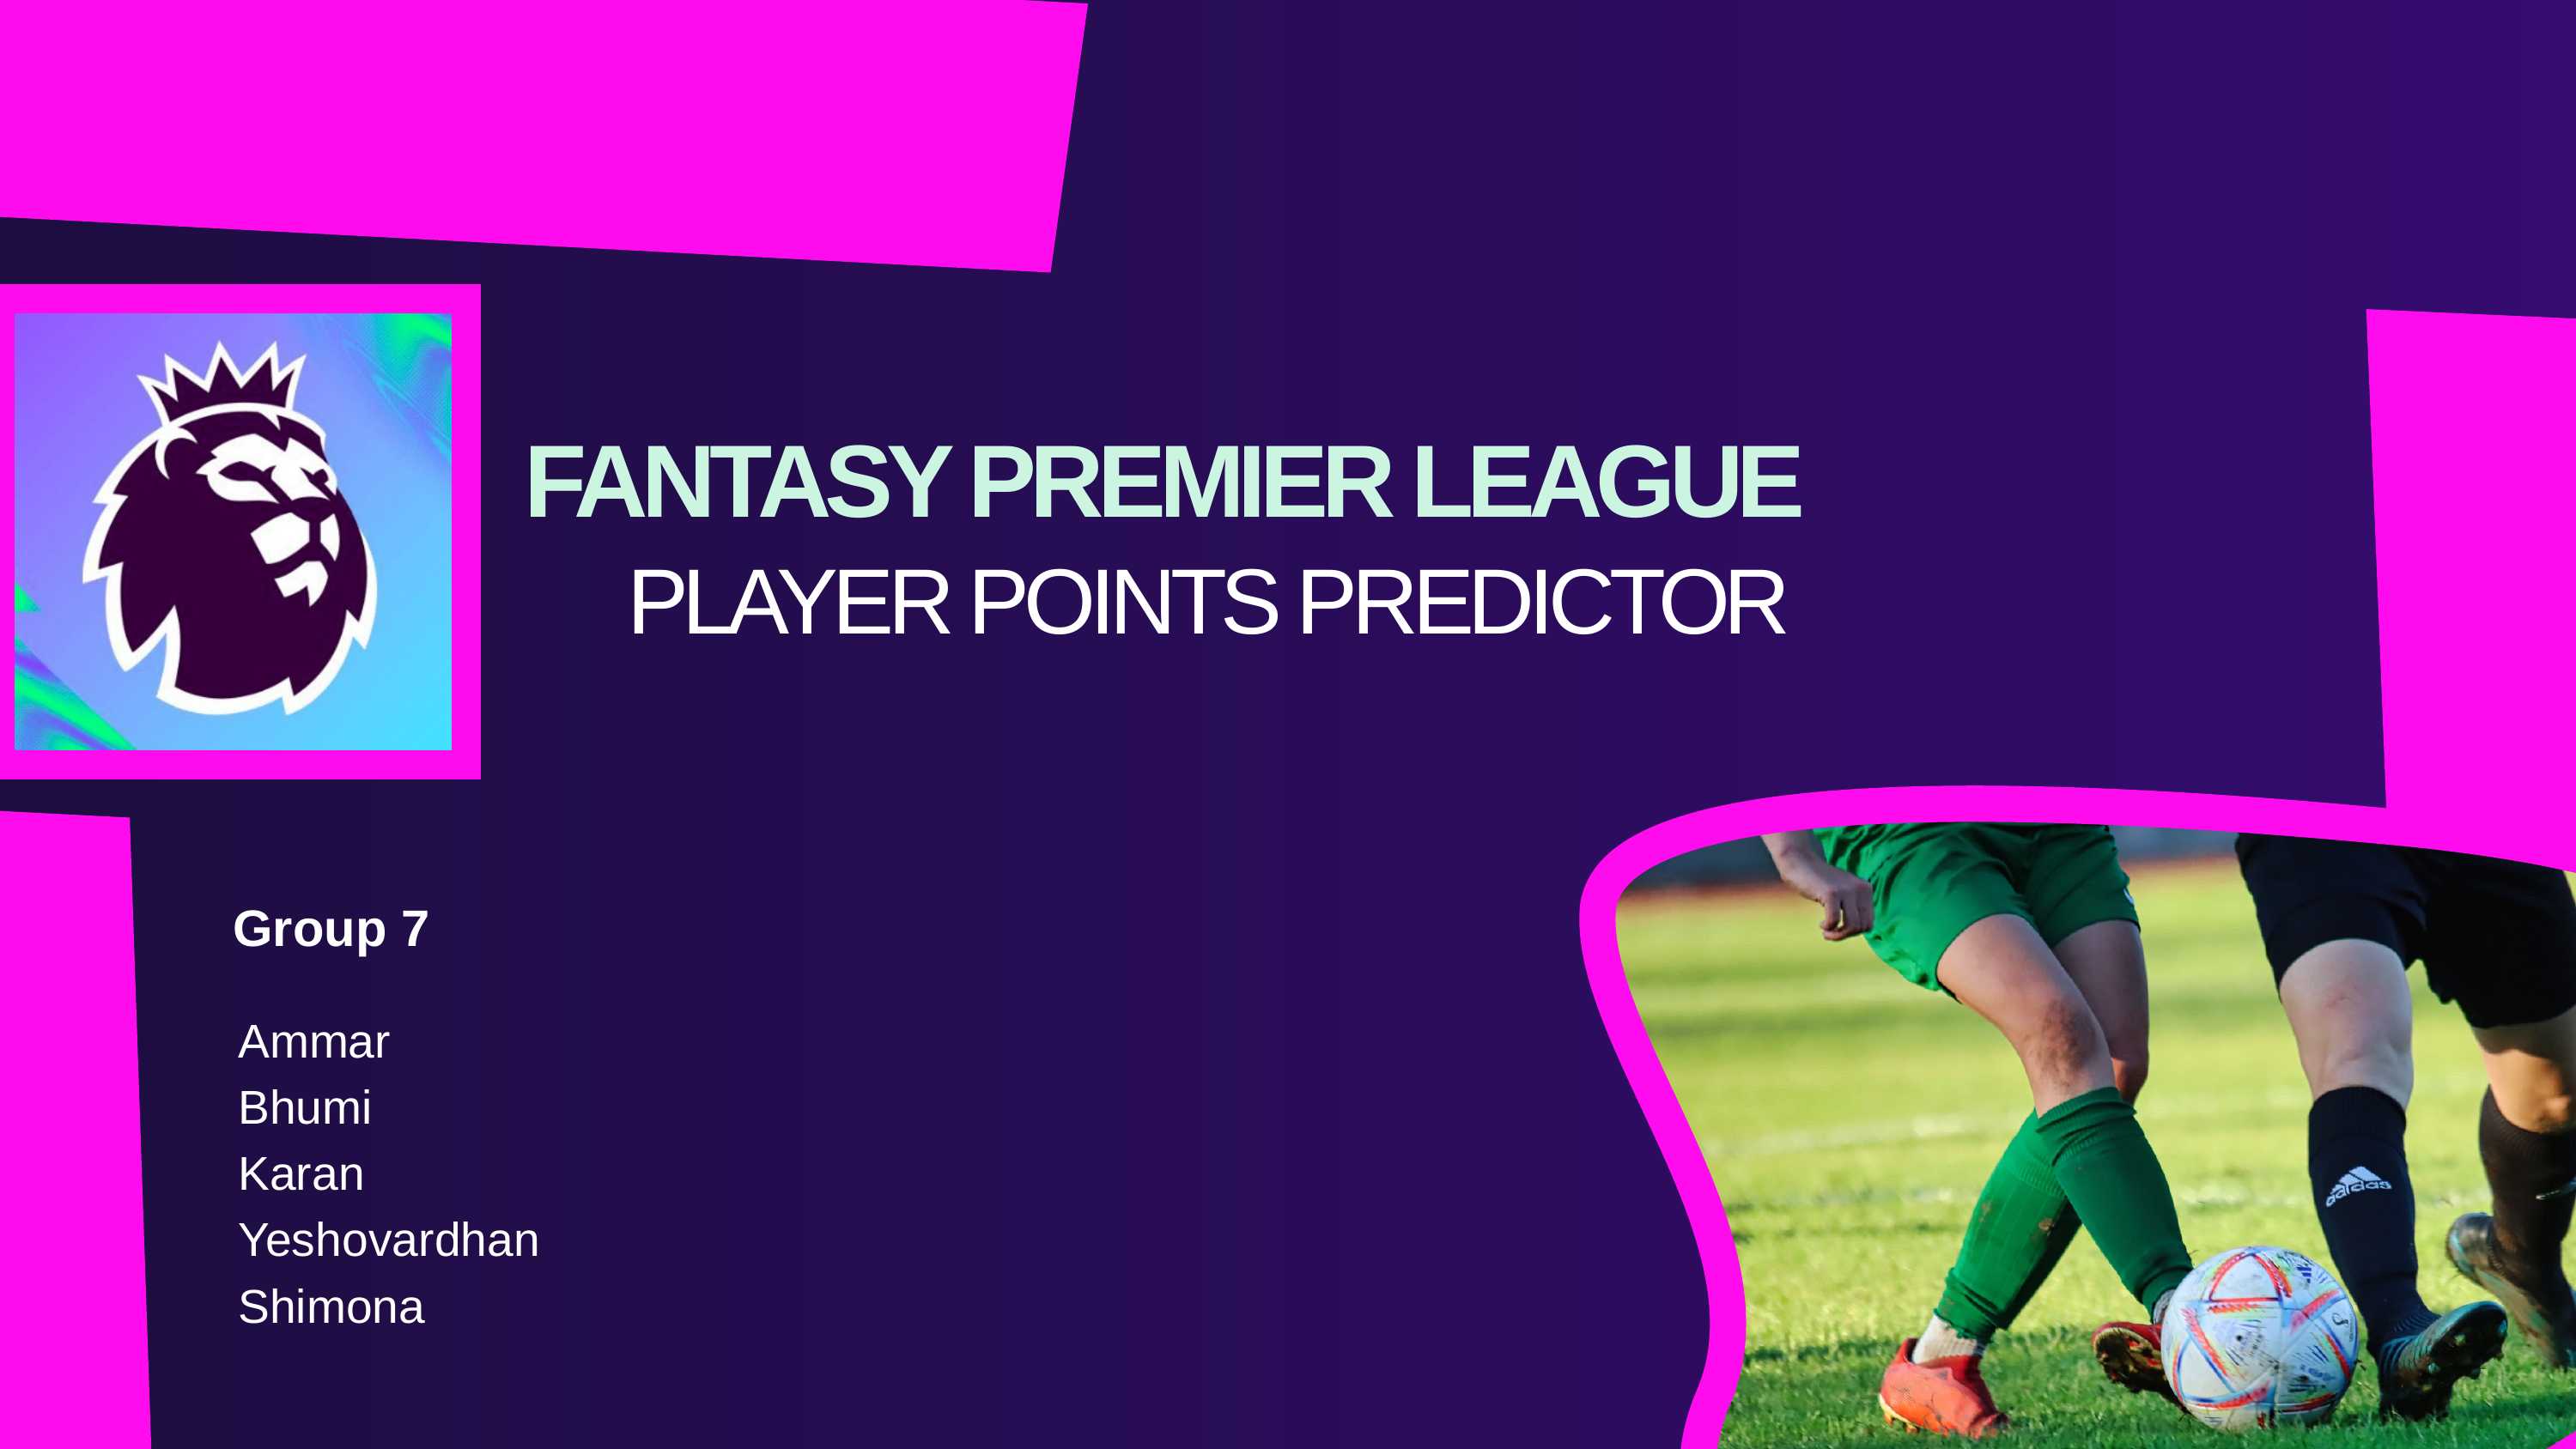

FANTASY PREMIER LEAGUE
PLAYER POINTS PREDICTOR

Group 7
Ammar
Bhumi
Karan
Yeshovardhan
Shimona